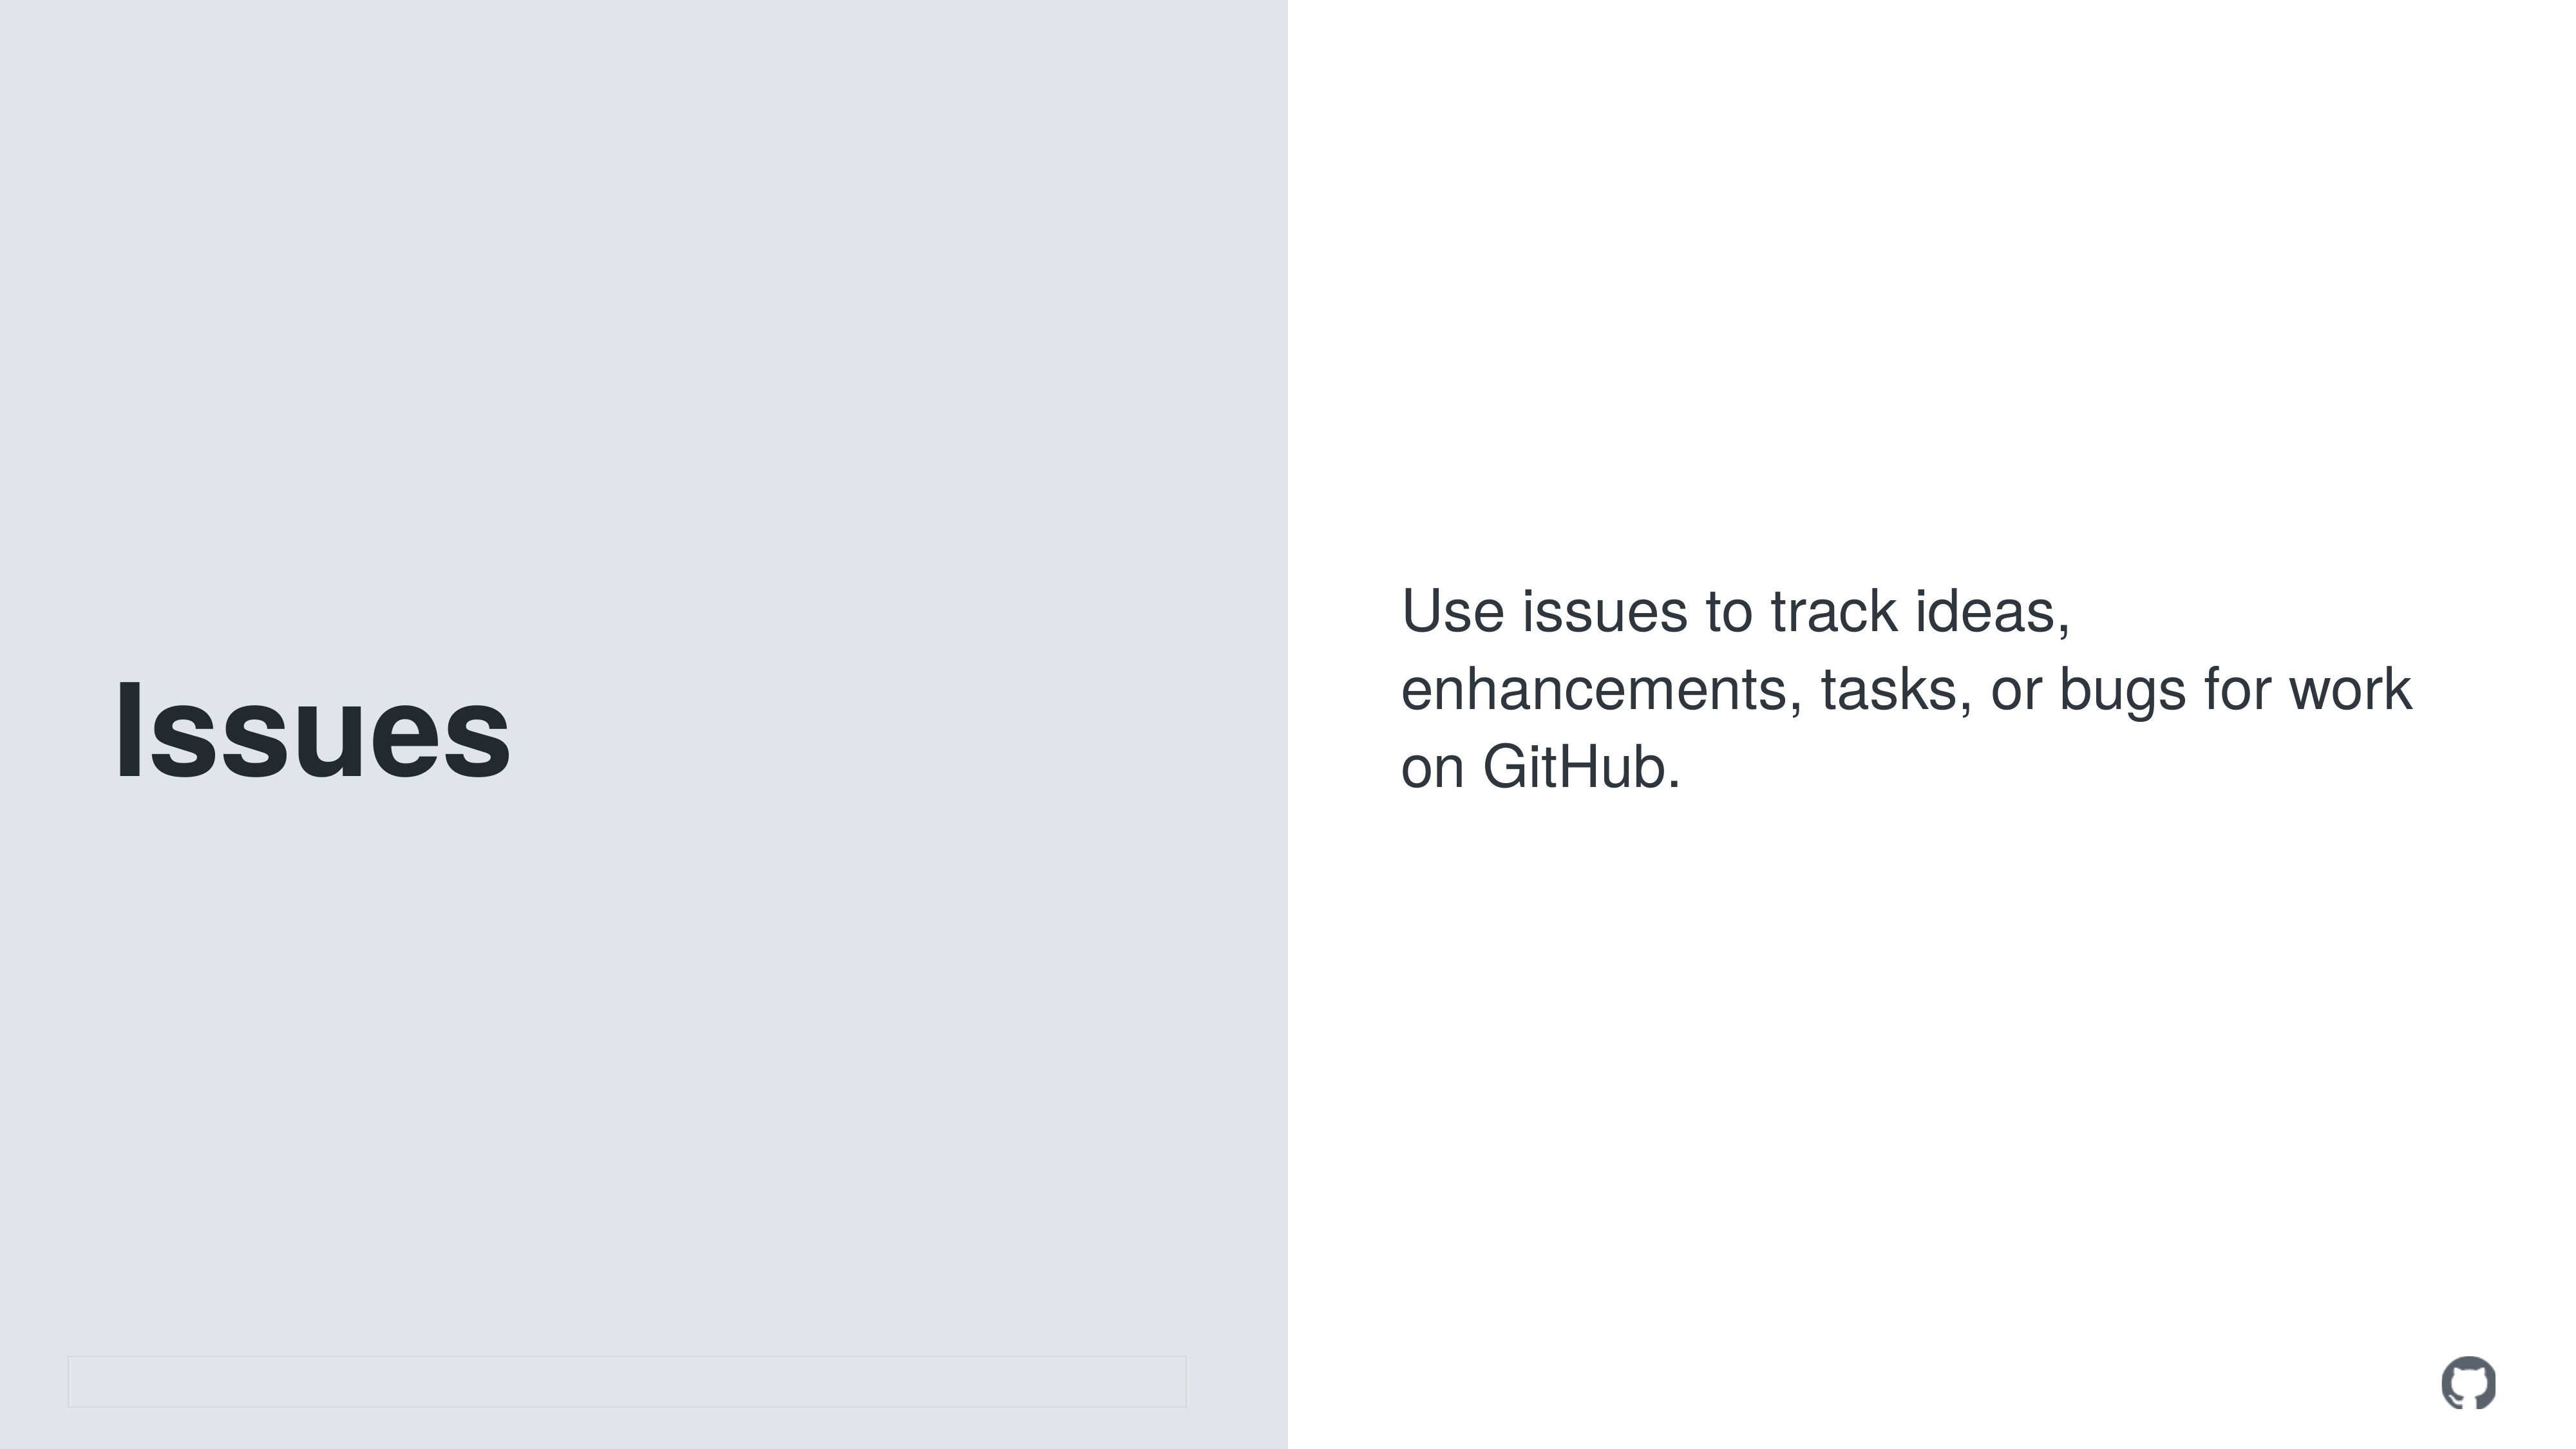

# Issues
Use issues to track ideas, enhancements, tasks, or bugs for work on GitHub.